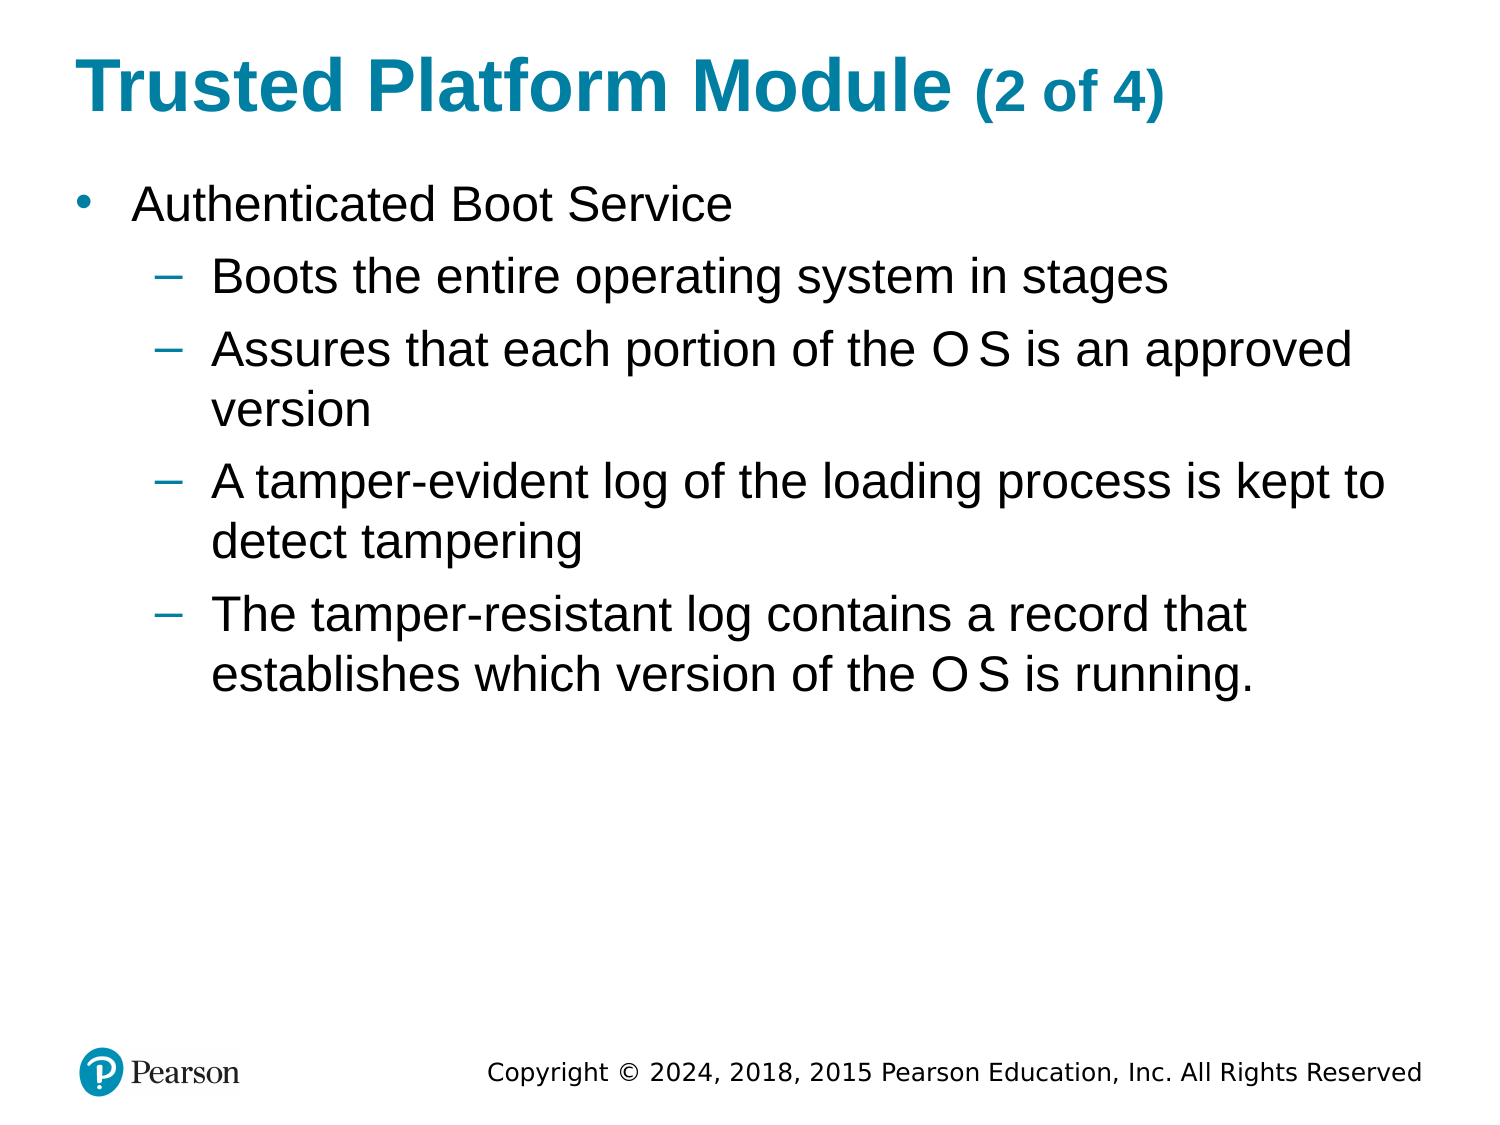

# Trusted Platform Module (2 of 4)
Authenticated Boot Service
Boots the entire operating system in stages
Assures that each portion of the O S is an approved version
A tamper-evident log of the loading process is kept to detect tampering
The tamper-resistant log contains a record that establishes which version of the O S is running.